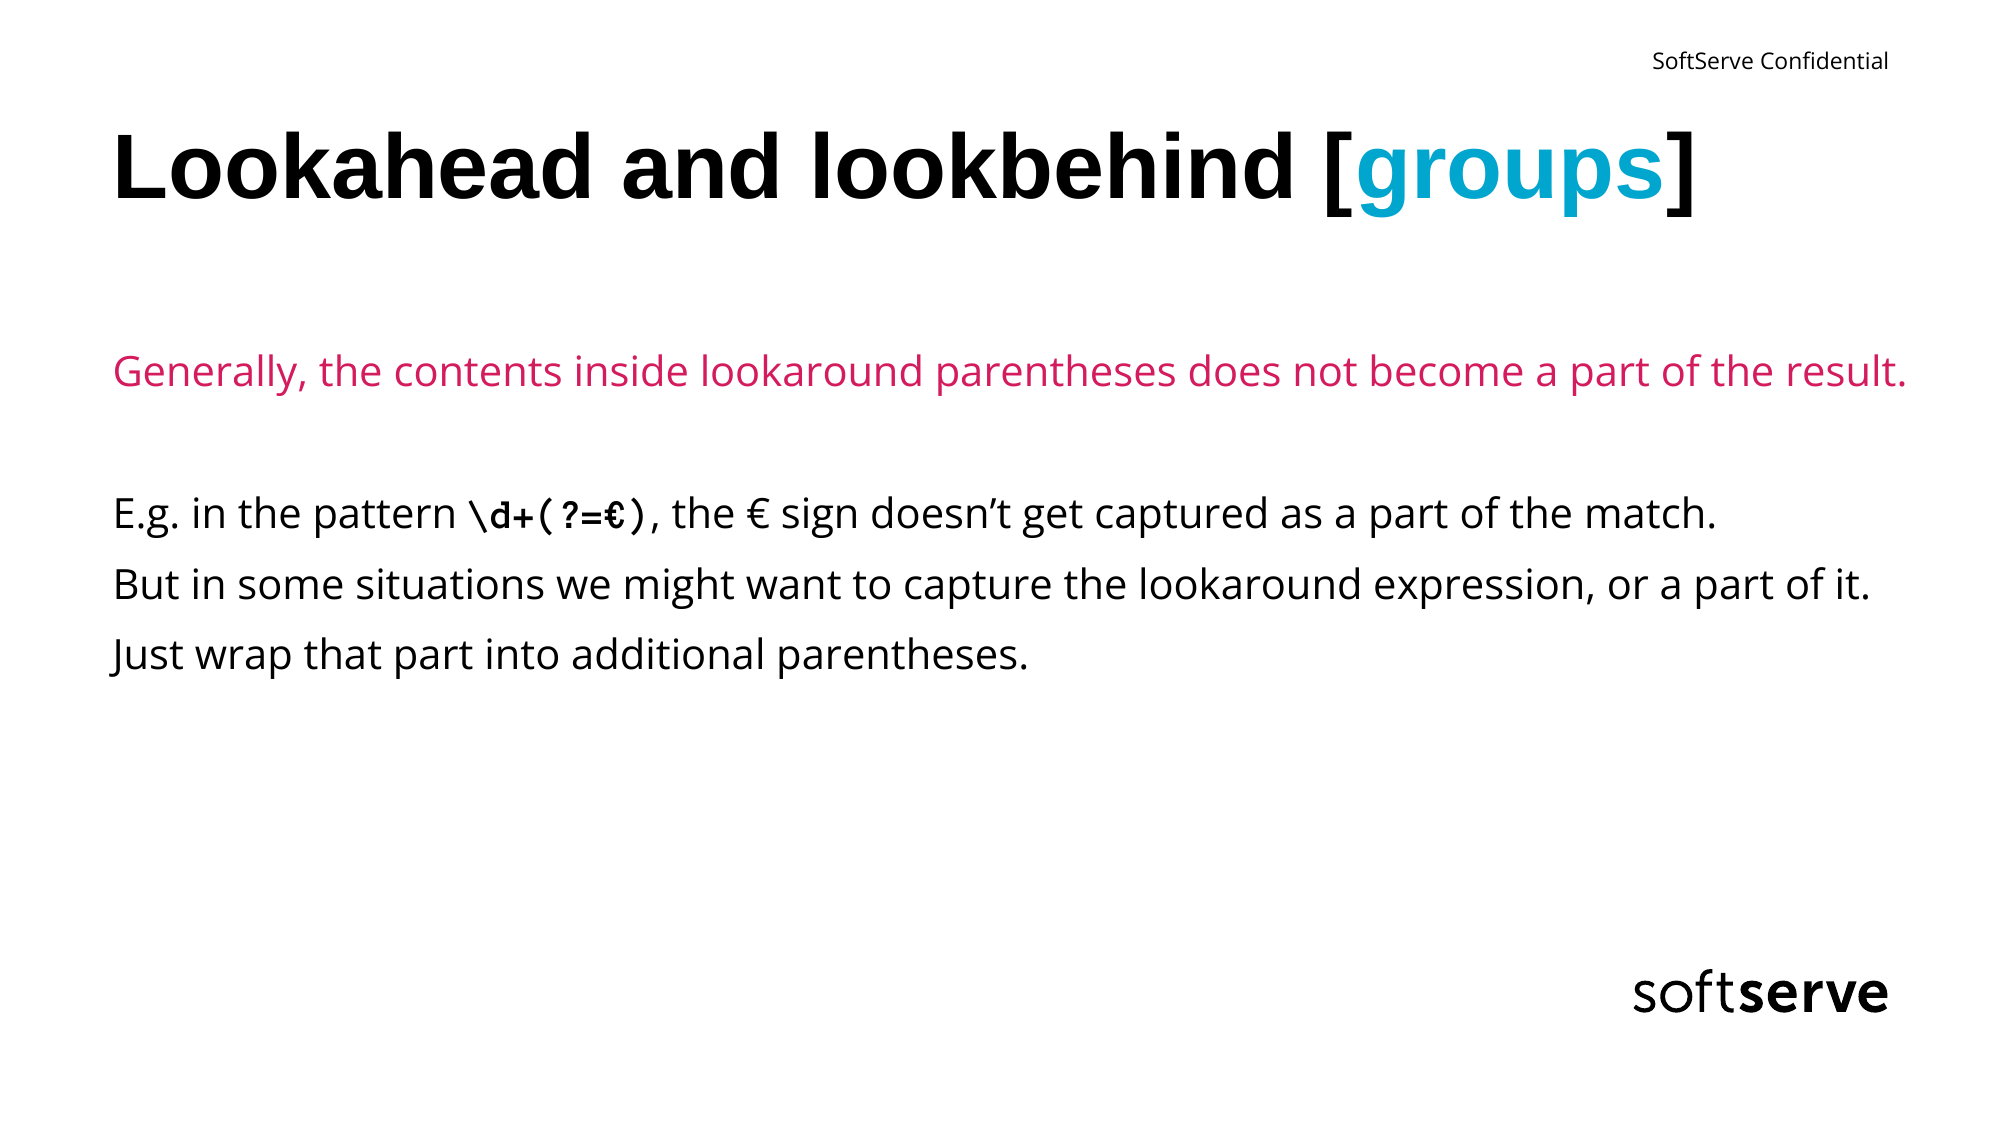

# Lookahead and lookbehind [groups]
Generally, the contents inside lookaround parentheses does not become a part of the result.

E.g. in the pattern \d+(?=€), the € sign doesn’t get captured as a part of the match.
But in some situations we might want to capture the lookaround expression, or a part of it.
Just wrap that part into additional parentheses.